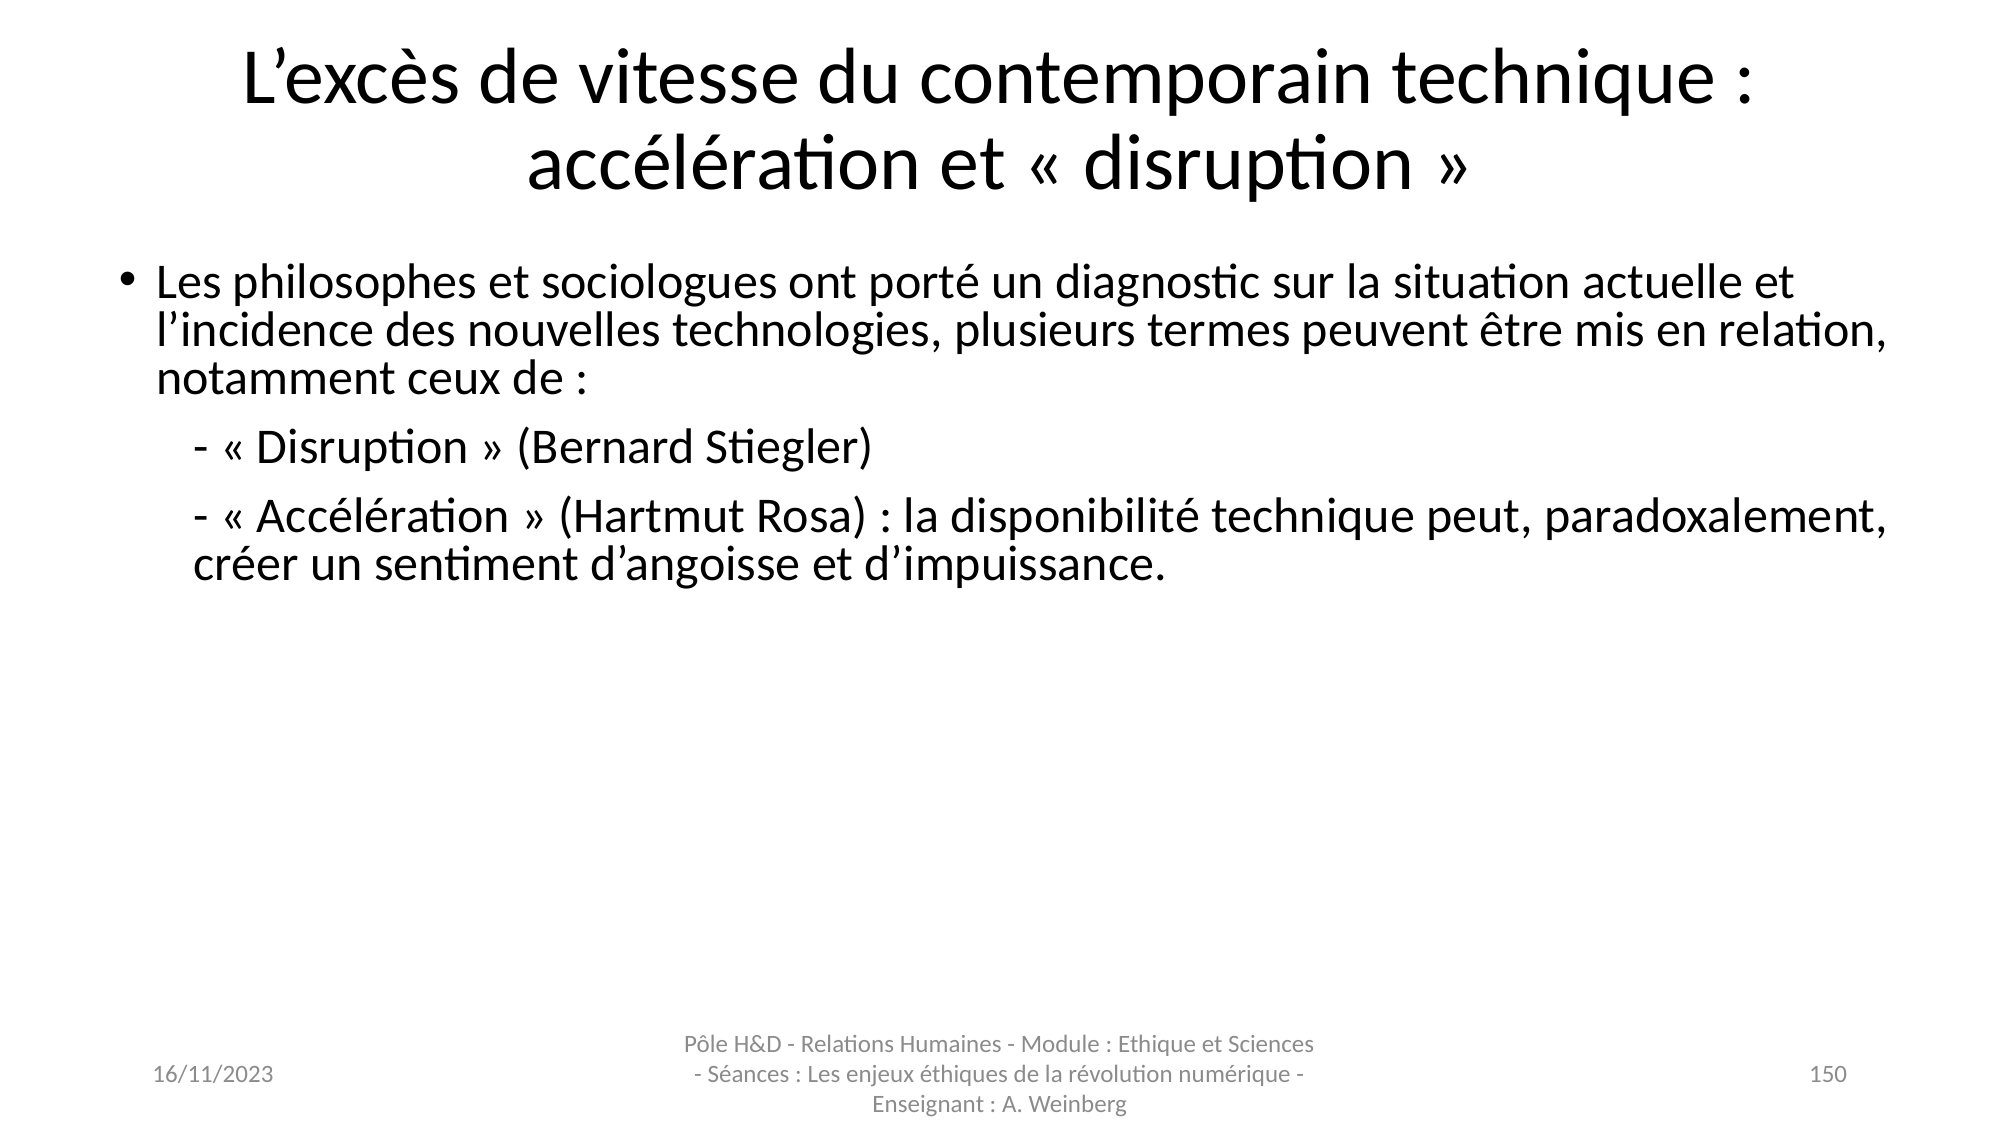

# L’excès de vitesse du contemporain technique : accélération et « disruption »
Les philosophes et sociologues ont porté un diagnostic sur la situation actuelle et l’incidence des nouvelles technologies, plusieurs termes peuvent être mis en relation, notamment ceux de :
- « Disruption » (Bernard Stiegler)
- « Accélération » (Hartmut Rosa) : la disponibilité technique peut, paradoxalement, créer un sentiment d’angoisse et d’impuissance.

16/11/2023
Pôle H&D - Relations Humaines - Module : Ethique et Sciences - Séances : Les enjeux éthiques de la révolution numérique - Enseignant : A. Weinberg
150